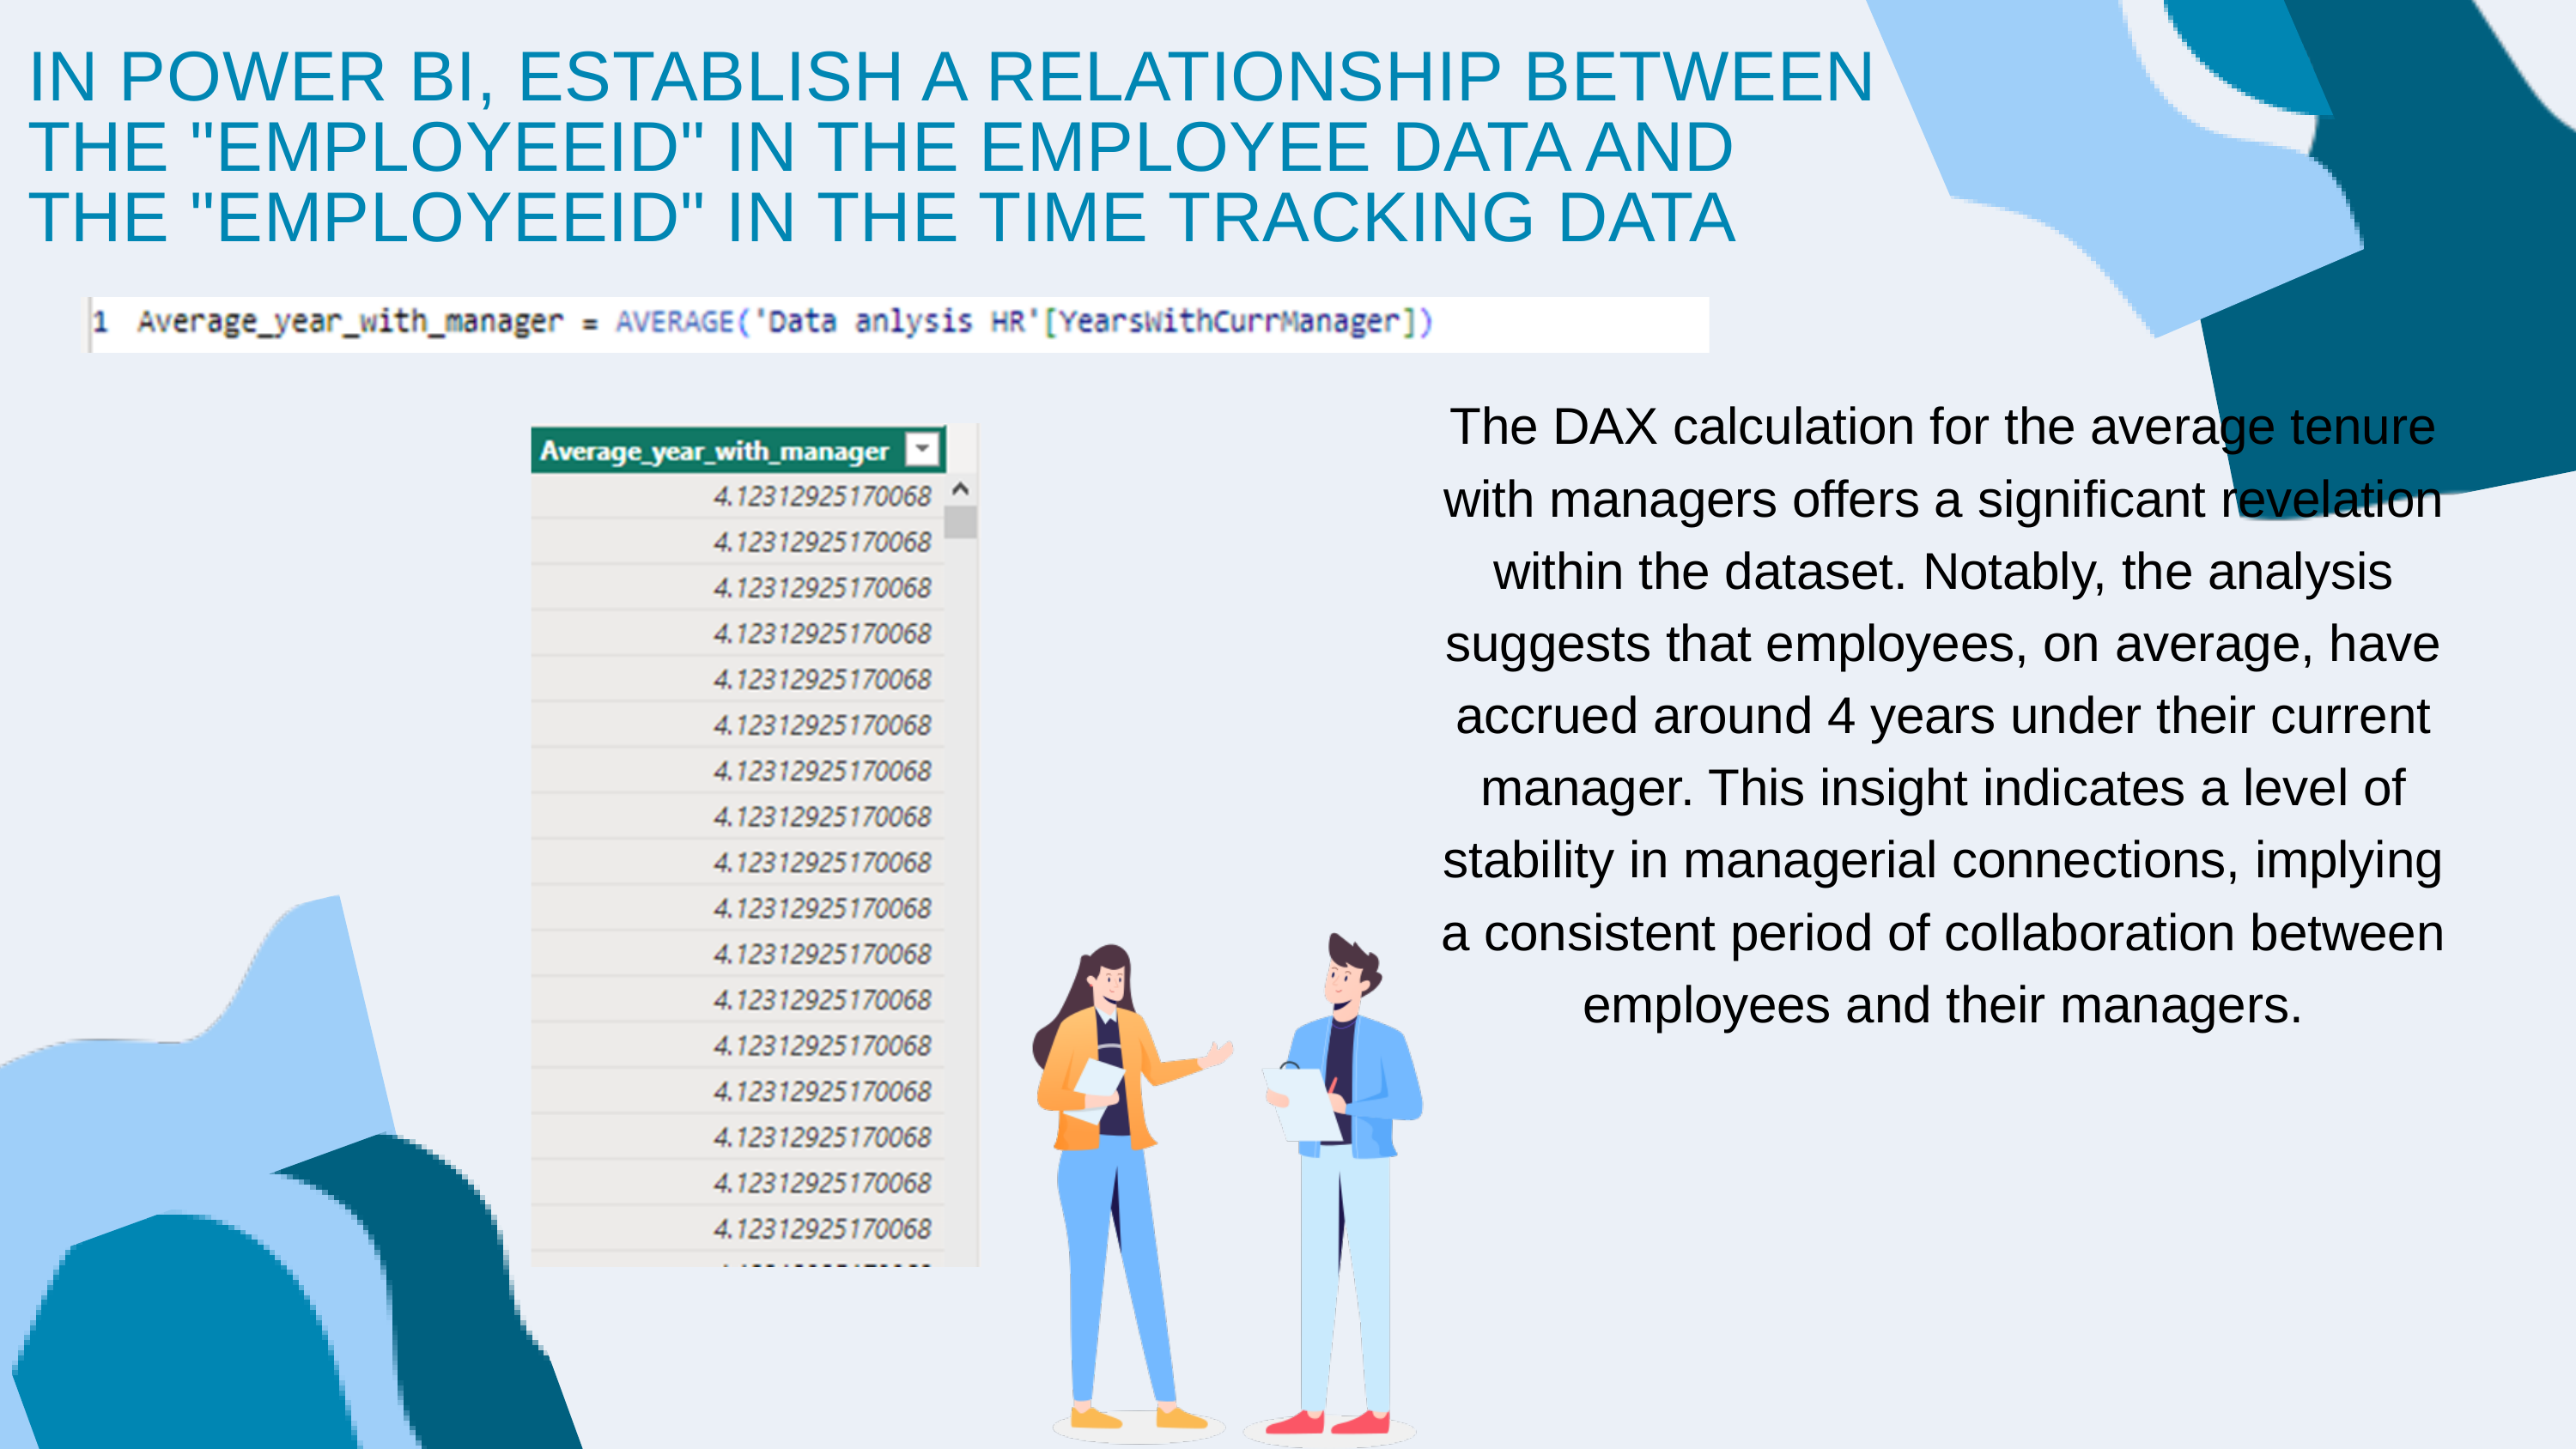

IN POWER BI, ESTABLISH A RELATIONSHIP BETWEEN THE "EMPLOYEEID" IN THE EMPLOYEE DATA AND THE "EMPLOYEEID" IN THE TIME TRACKING DATA

The DAX calculation for the average tenure with managers offers a significant revelation within the dataset. Notably, the analysis suggests that employees, on average, have accrued around 4 years under their current manager. This insight indicates a level of stability in managerial connections, implying a consistent period of collaboration between employees and their managers.